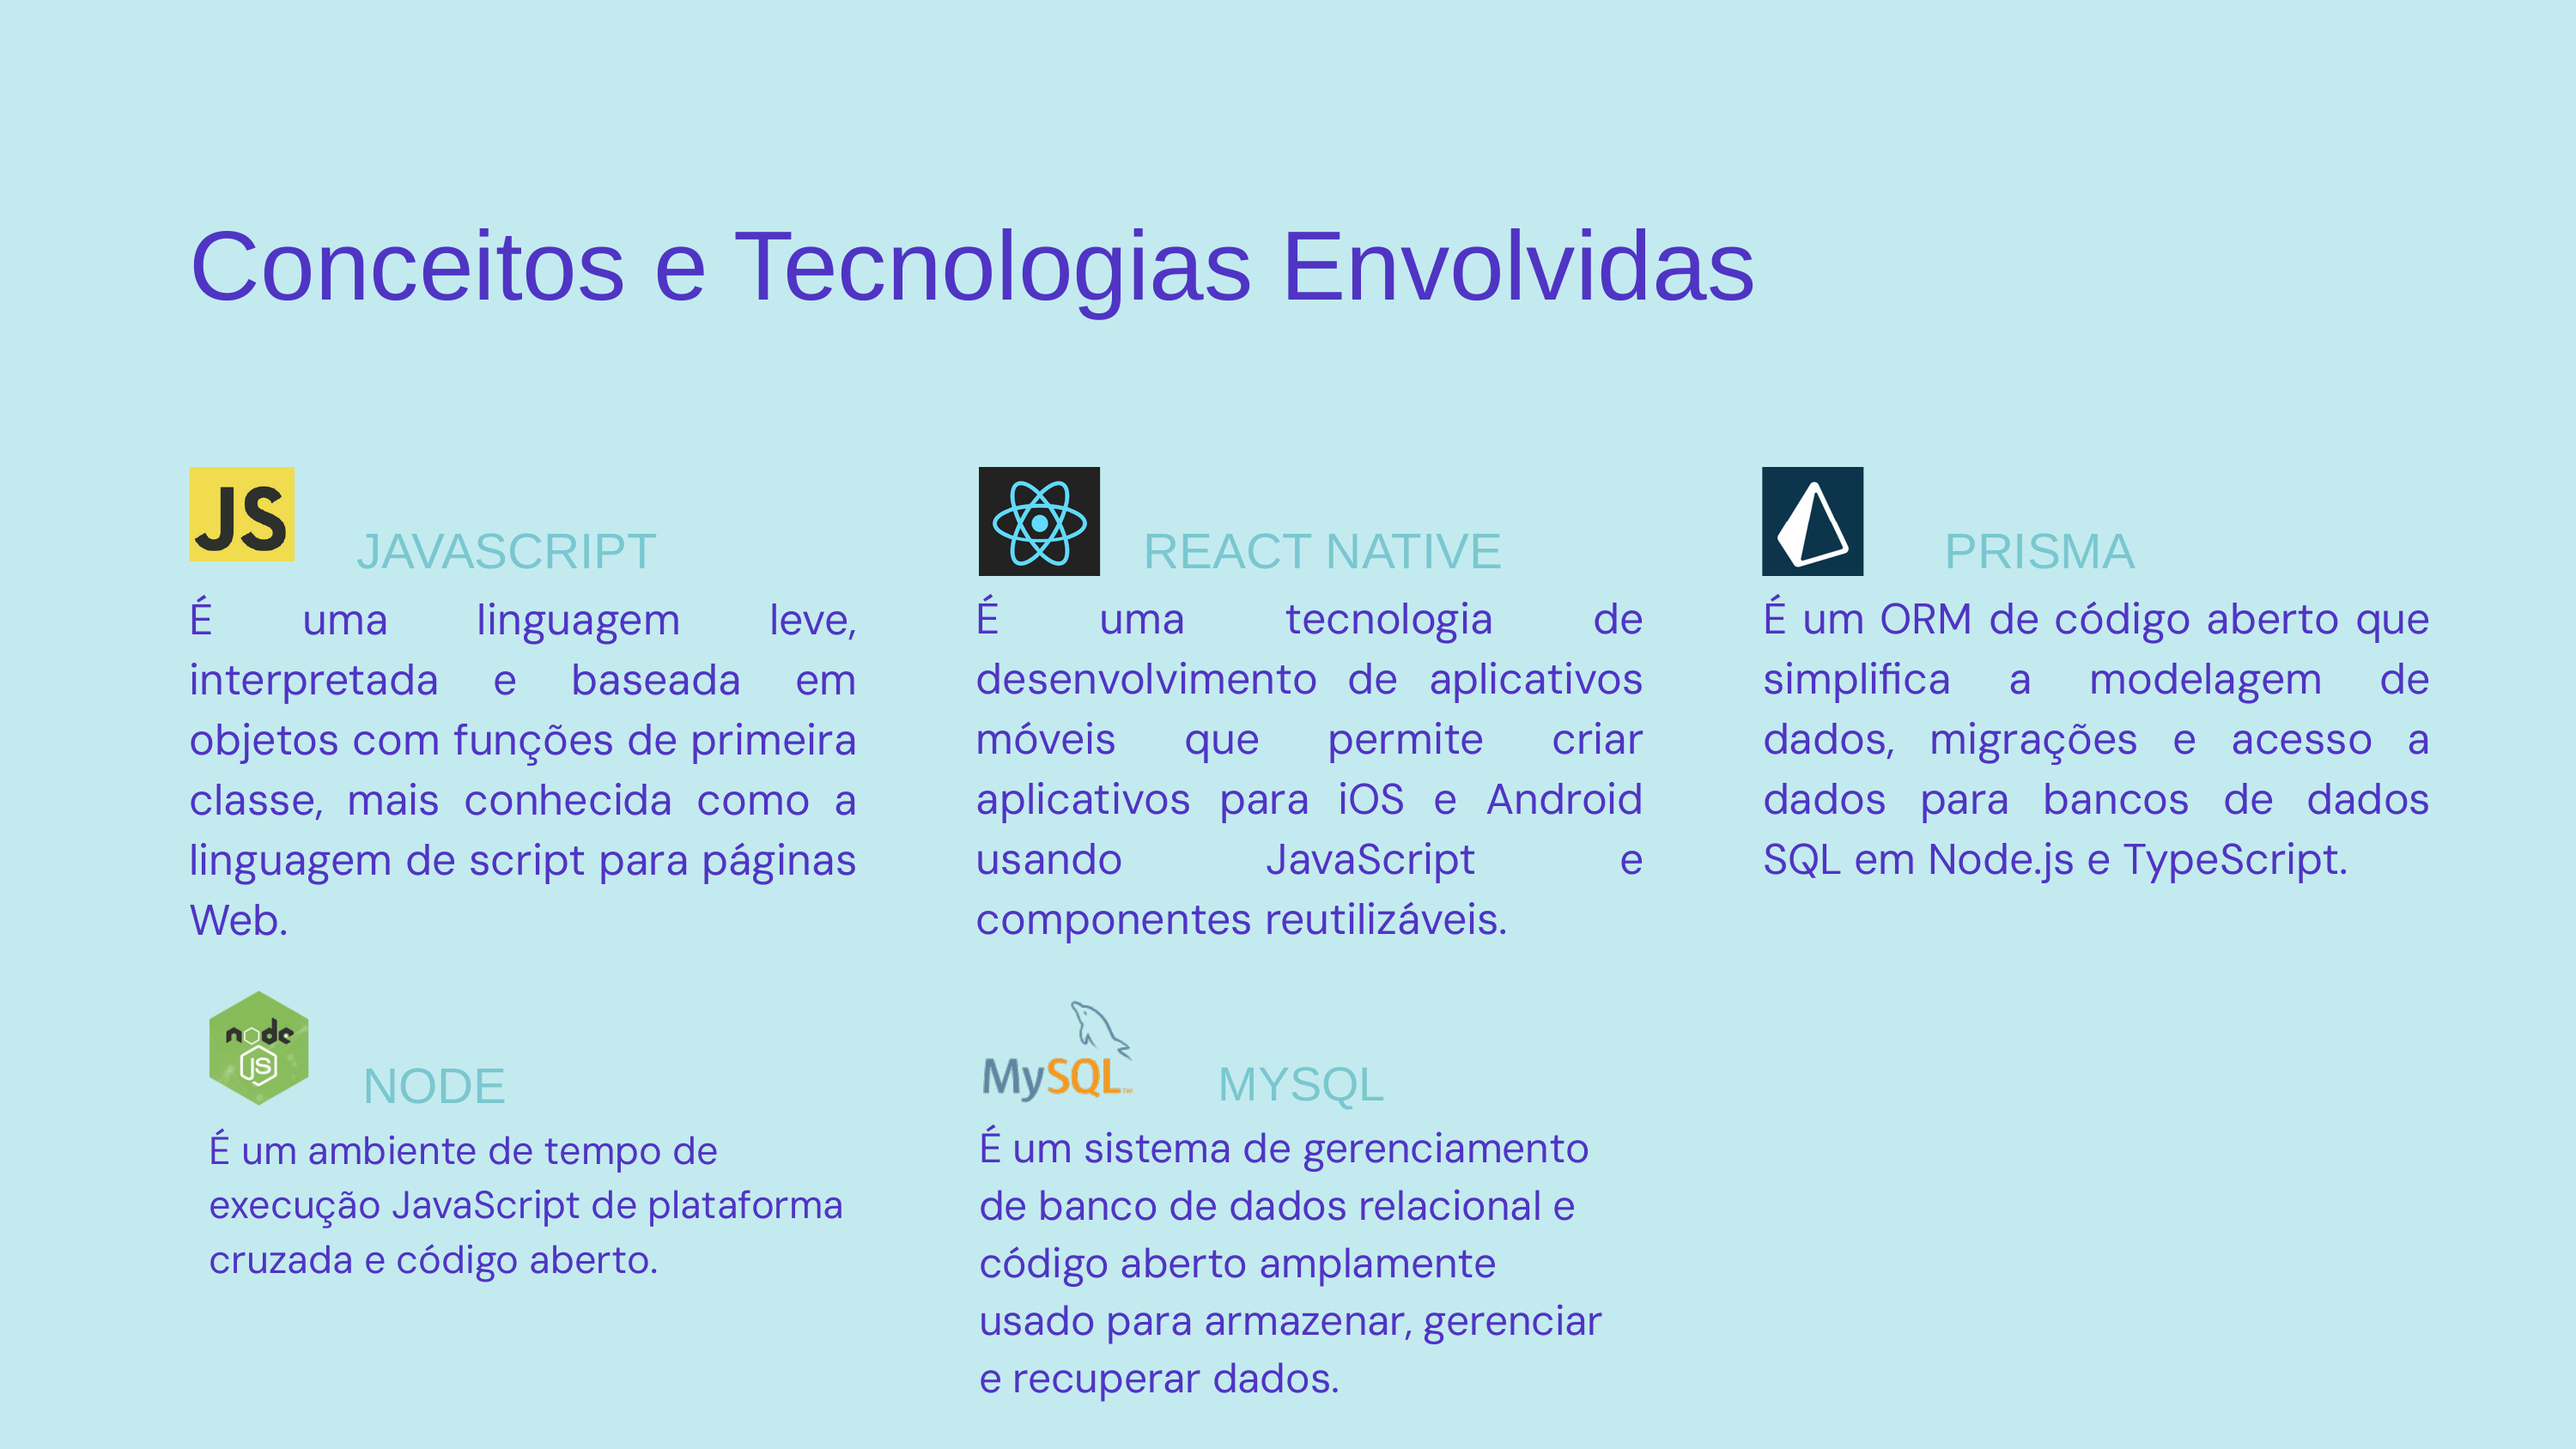

Conceitos e Tecnologias Envolvidas

            JAVASCRIPT
É uma linguagem leve, interpretada e baseada em objetos com funções de primeira classe, mais conhecida como a linguagem de script para páginas Web.
            REACT NATIVE
É uma tecnologia de desenvolvimento de aplicativos móveis que permite criar aplicativos para iOS e Android usando JavaScript e componentes reutilizáveis.
             PRISMA
É um ORM de código aberto que simplifica a modelagem de dados, migrações e acesso a dados para bancos de dados SQL em Node.js e TypeScript.

                  MYSQL
É um sistema de gerenciamento de banco de dados relacional e código aberto amplamente usado para armazenar, gerenciar e recuperar dados.
           NODE
É um ambiente de tempo de execução JavaScript de plataforma cruzada e código aberto.